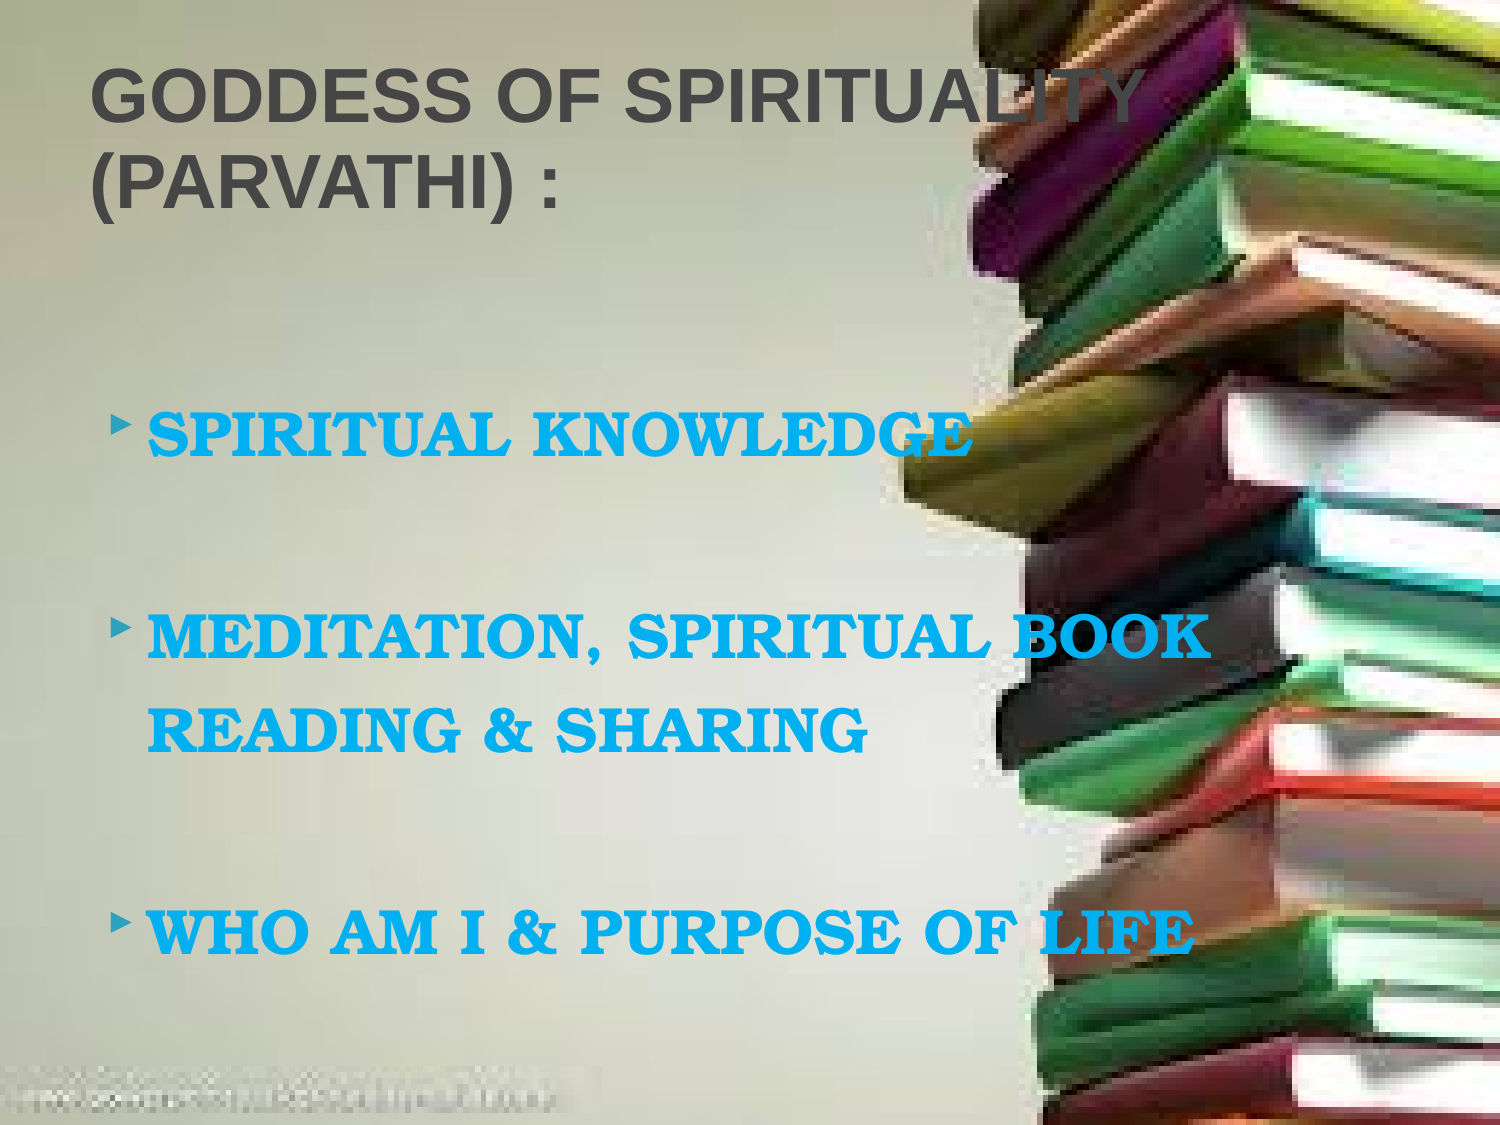

# GODDESS OF SPIRITUALITY (PARVATHI) :

SPIRITUAL KNOWLEDGE

MEDITATION, SPIRITUAL BOOK READING & SHARING

WHO AM I & PURPOSE OF LIFE

3 TABLETS
34